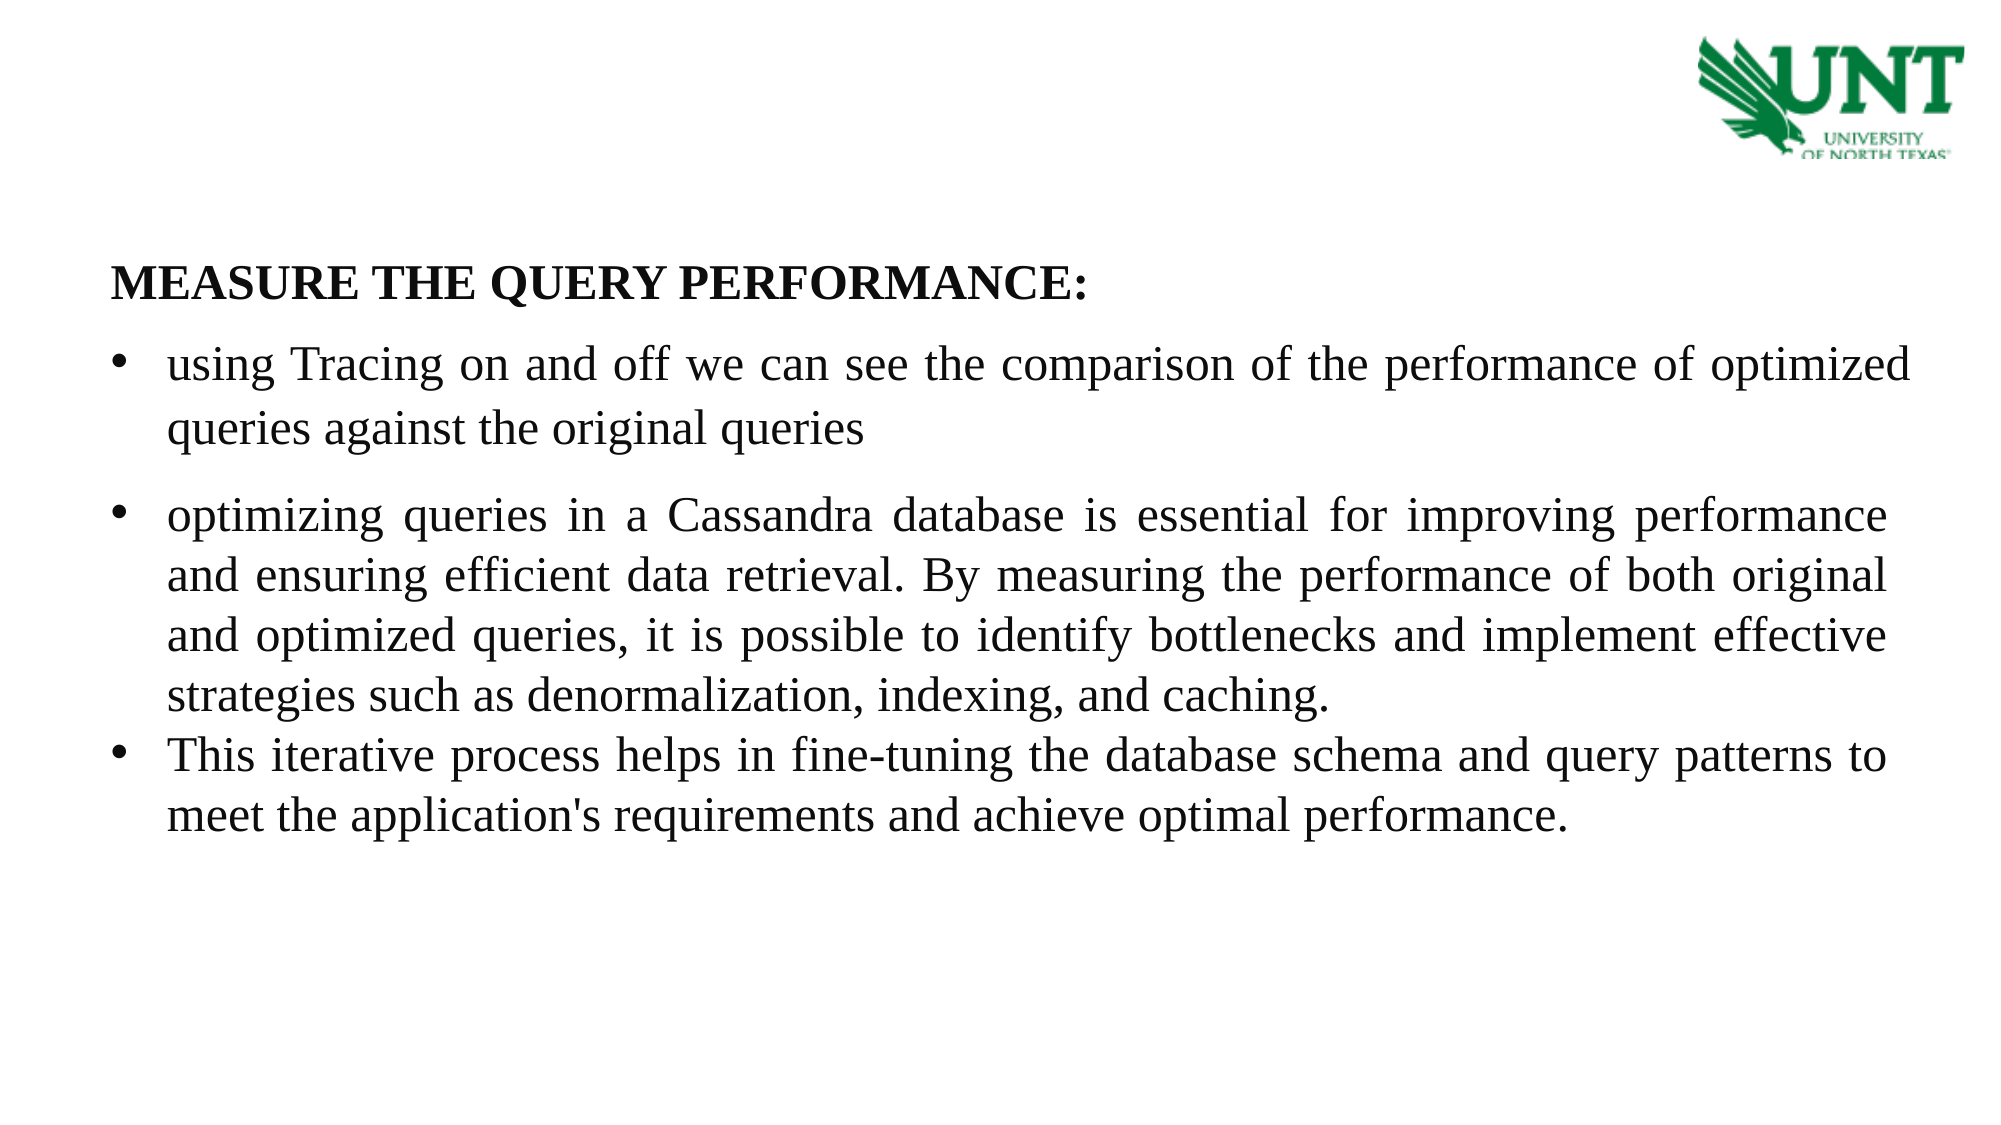

MEASURE THE QUERY PERFORMANCE:
using Tracing on and off we can see the comparison of the performance of optimized queries against the original queries
optimizing queries in a Cassandra database is essential for improving performance and ensuring efficient data retrieval. By measuring the performance of both original and optimized queries, it is possible to identify bottlenecks and implement effective strategies such as denormalization, indexing, and caching.
This iterative process helps in fine-tuning the database schema and query patterns to meet the application's requirements and achieve optimal performance.